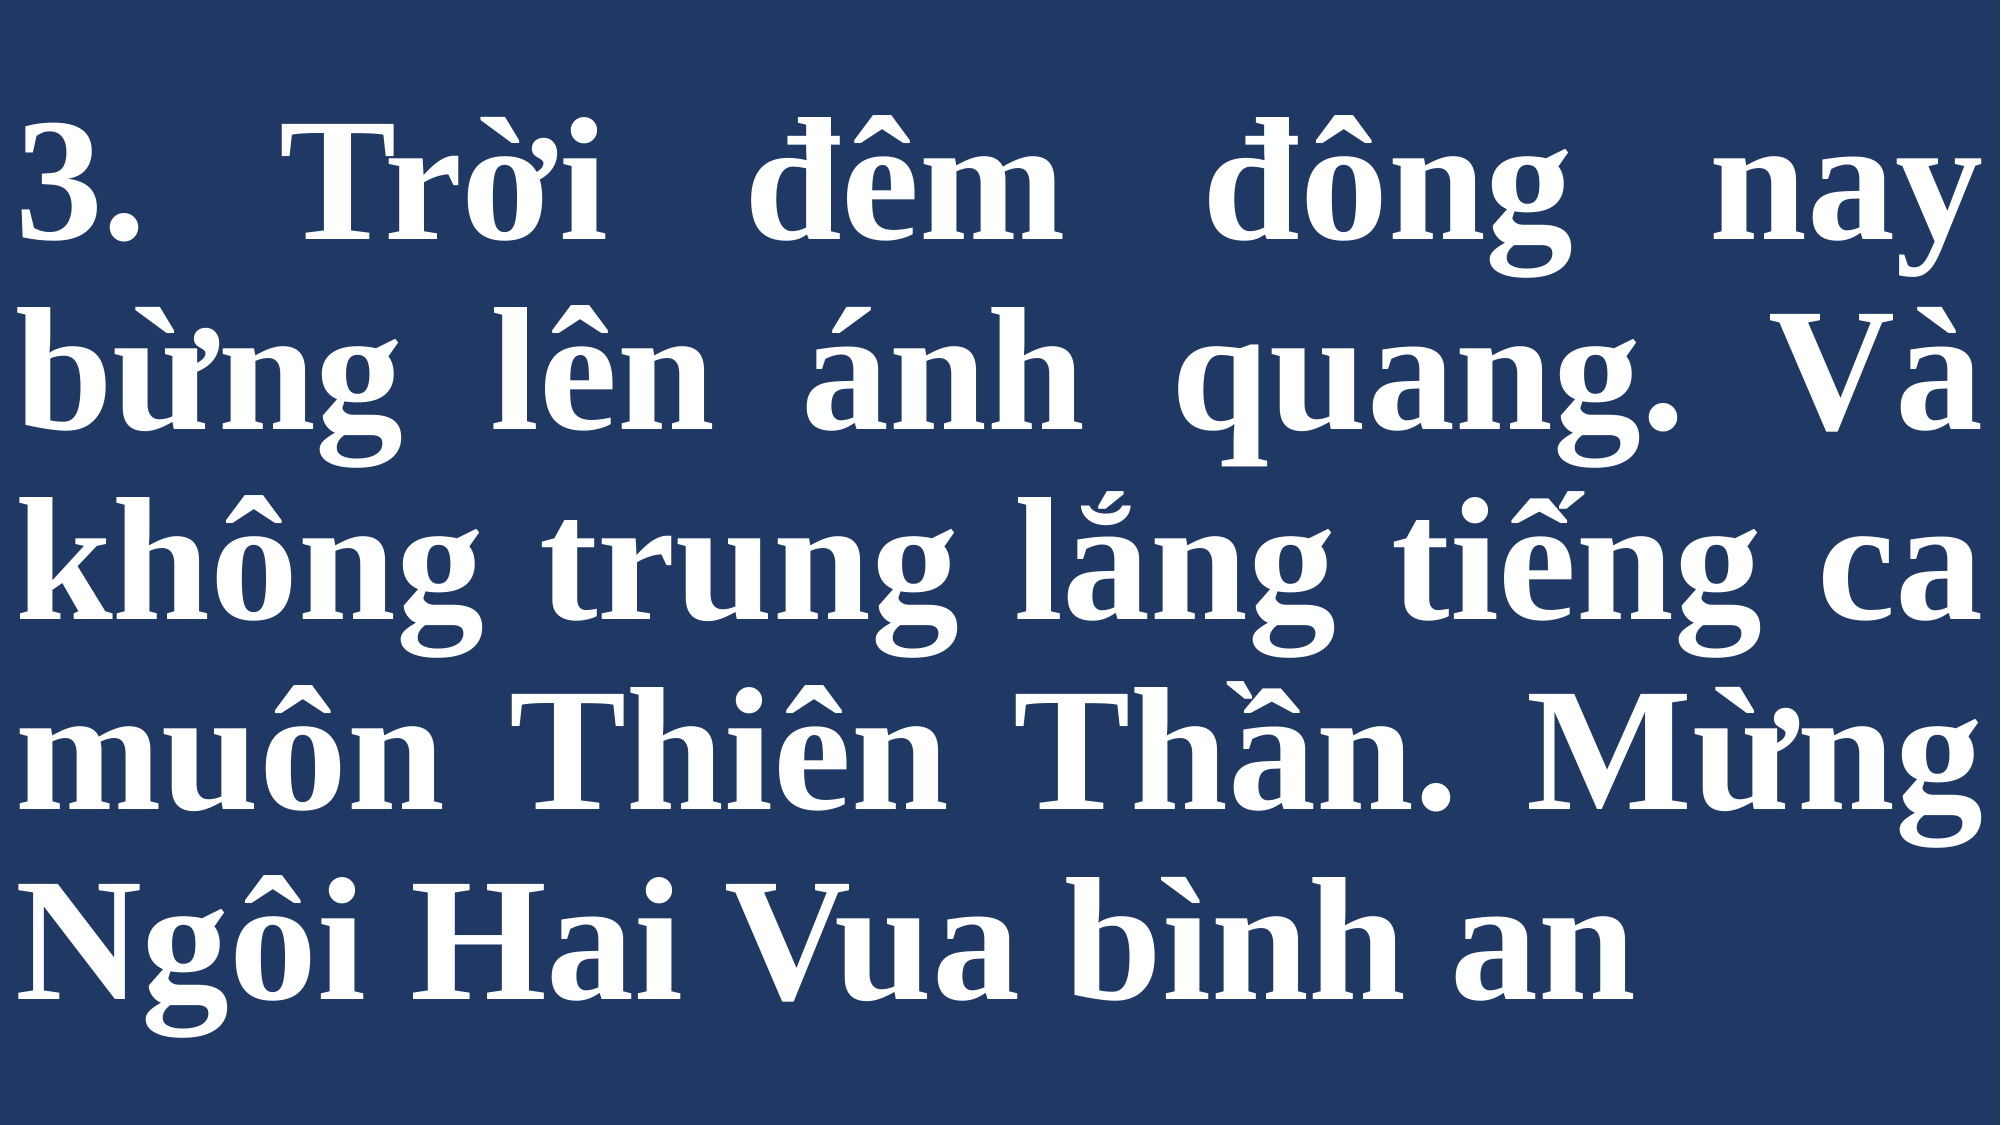

# 3. Trời đêm đông nay bừng lên ánh quang. Và không trung lắng tiếng ca muôn Thiên Thần. Mừng Ngôi Hai Vua bình an